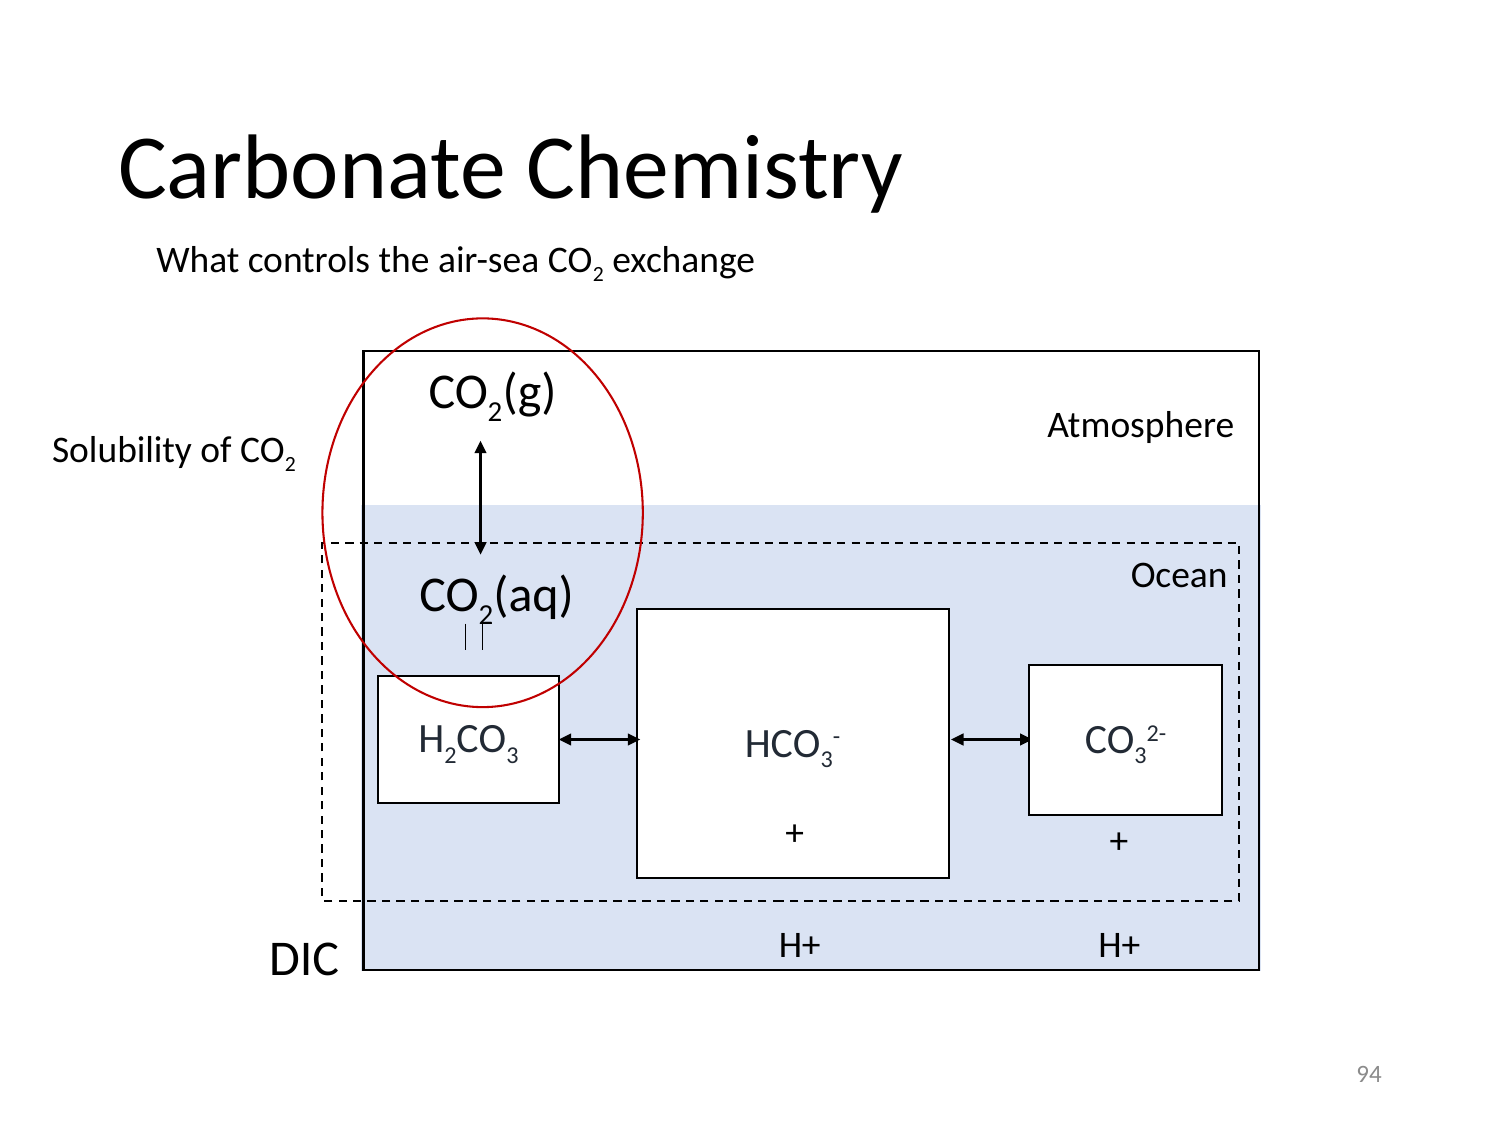

# Carbonate Chemistry
What controls the air-sea CO2 exchange

CO2(g)
Atmosphere

Ocean
CO2(aq)
HCO3-
CO32-
H2CO3
+
+
H+
H+
DIC

Solubility of CO2
94